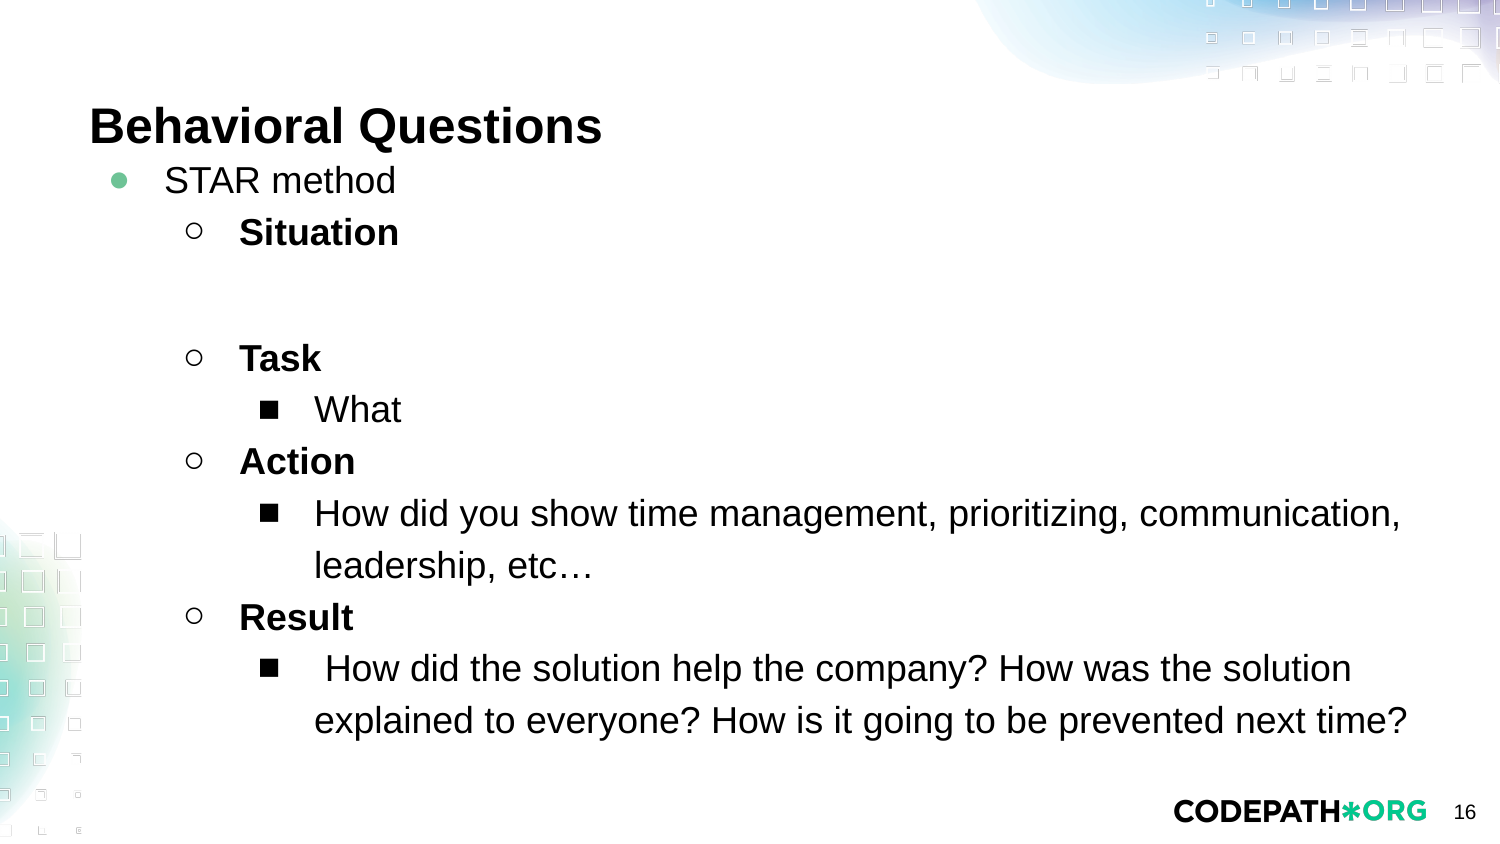

# Behavioral Questions
STAR method
Situation

Task
What
Action
How did you show time management, prioritizing, communication, leadership, etc…
Result
 How did the solution help the company? How was the solution explained to everyone? How is it going to be prevented next time?
16